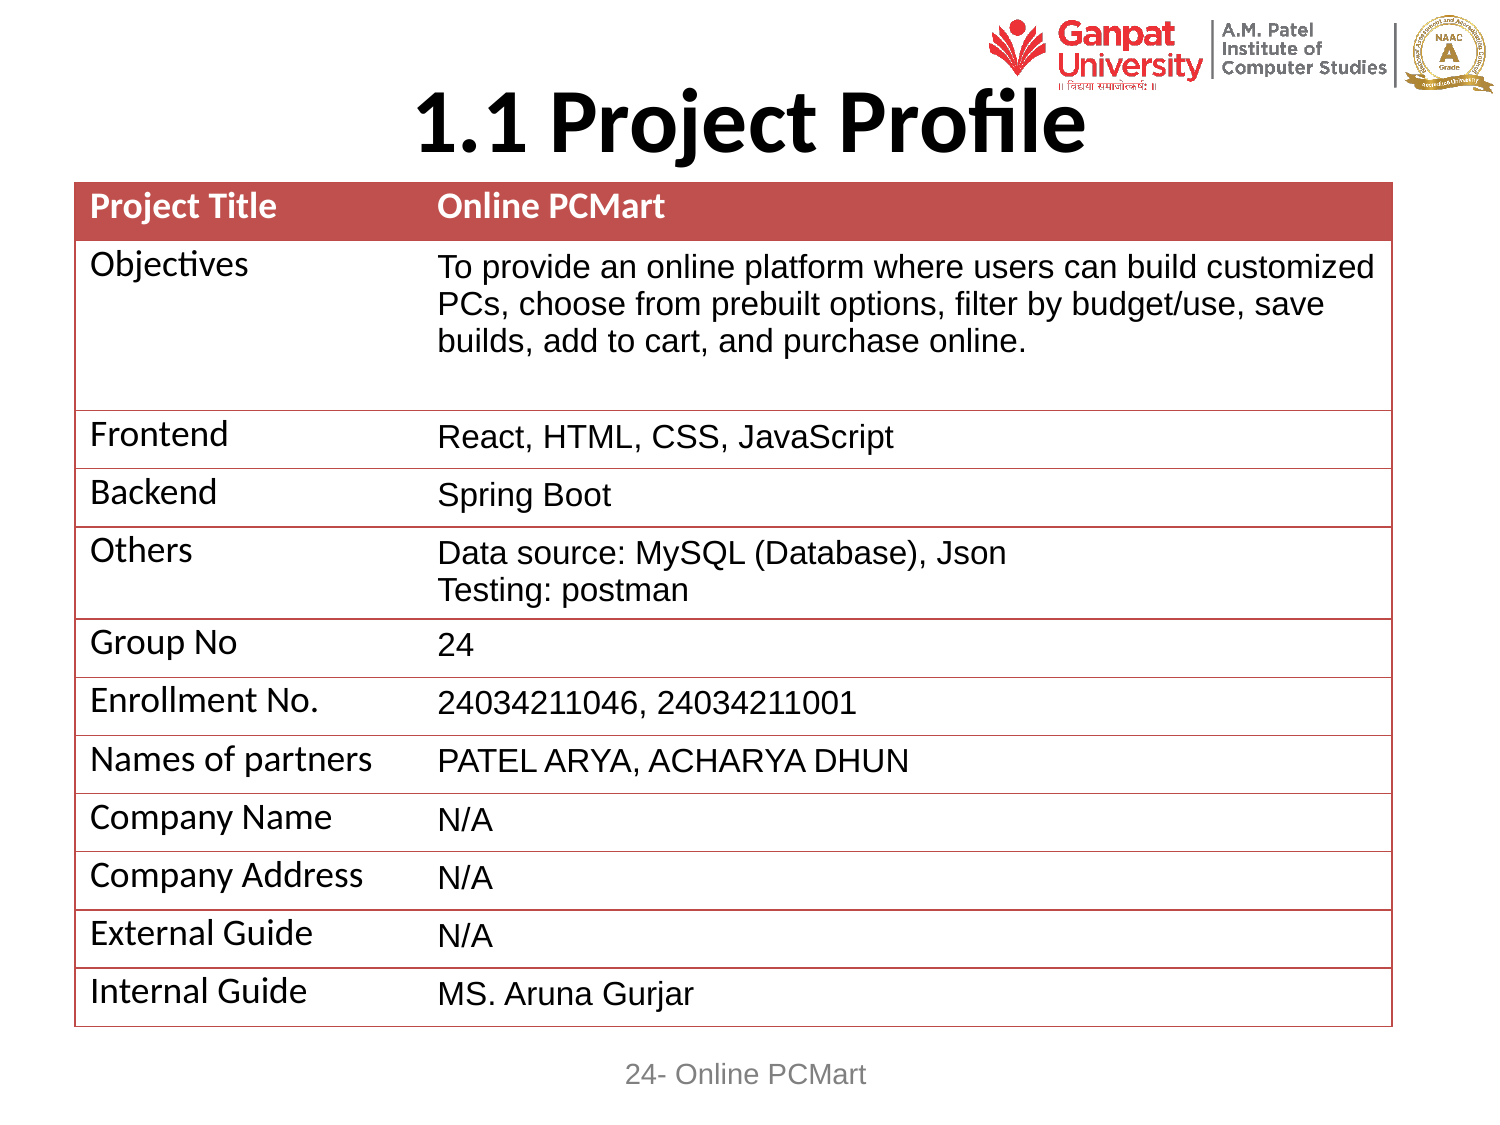

# 1.1 Project Profile
| Project Title | Online PCMart |
| --- | --- |
| Objectives | To provide an online platform where users can build customized PCs, choose from prebuilt options, filter by budget/use, save builds, add to cart, and purchase online. |
| Frontend | React, HTML, CSS, JavaScript |
| Backend | Spring Boot |
| Others | Data source: MySQL (Database), Json Testing: postman |
| Group No | 24 |
| Enrollment No. | 24034211046, 24034211001 |
| Names of partners | PATEL ARYA, ACHARYA DHUN |
| Company Name | N/A |
| Company Address | N/A |
| External Guide | N/A |
| Internal Guide | MS. Aruna Gurjar |
24- Online PCMart